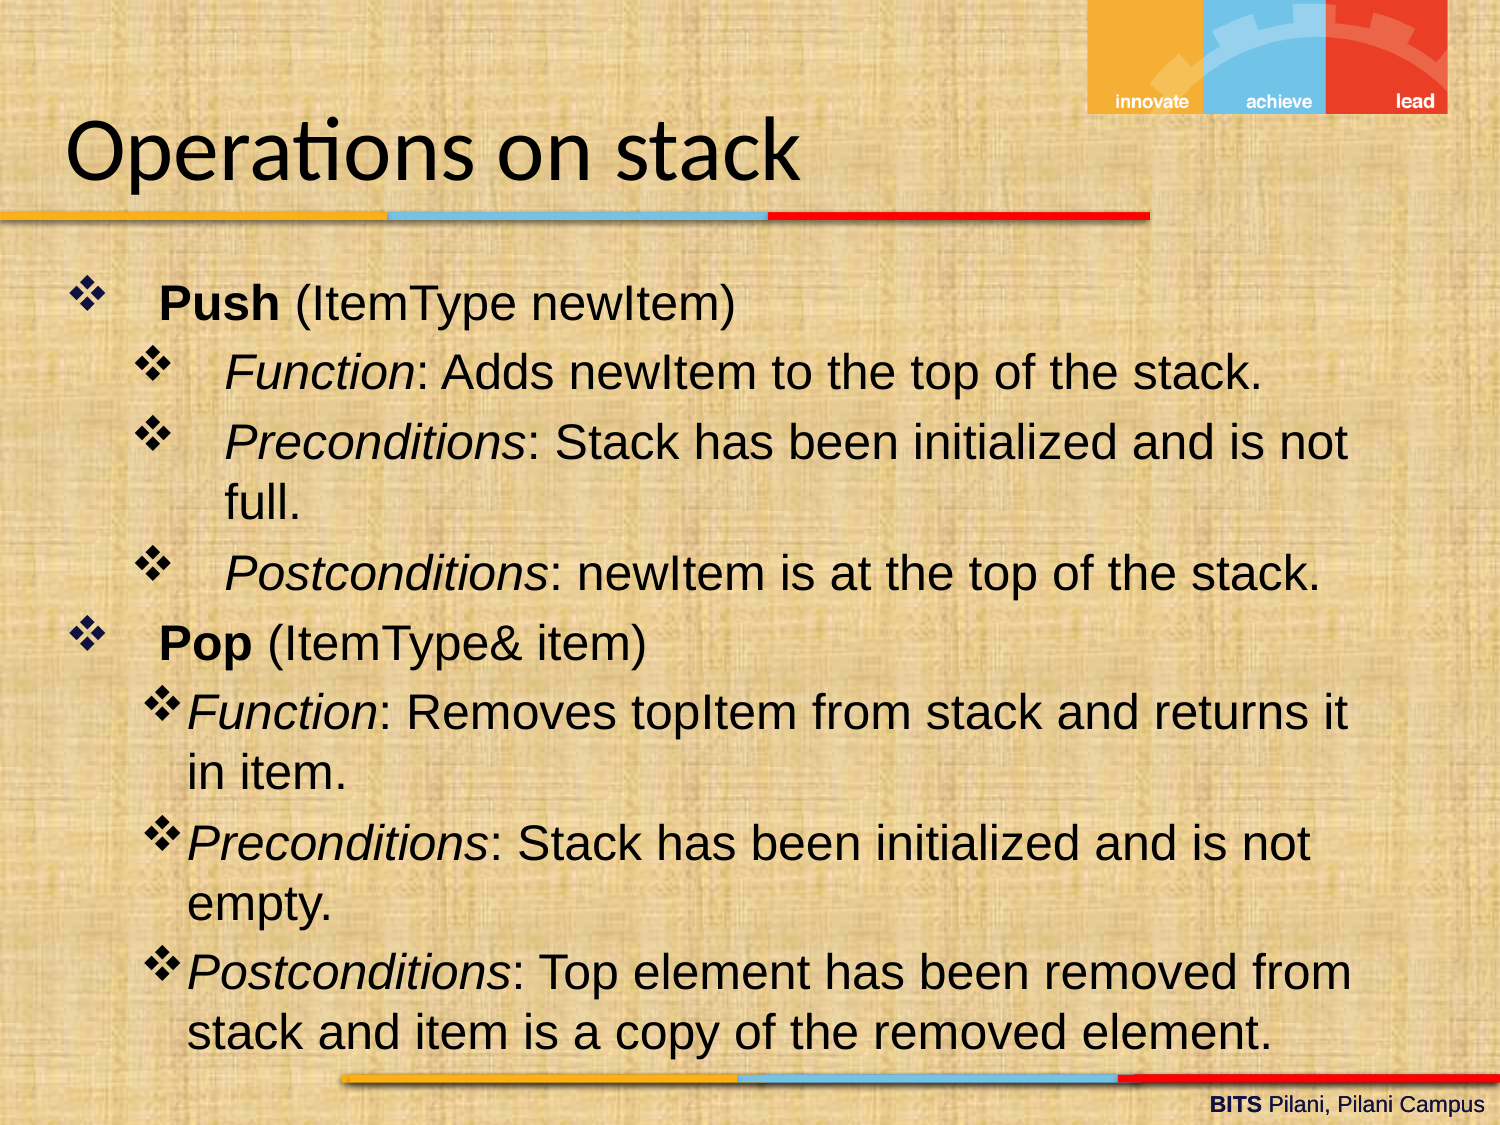

Operations on stack
Push (ItemType newItem)
Function: Adds newItem to the top of the stack.
Preconditions: Stack has been initialized and is not full.
Postconditions: newItem is at the top of the stack.
Pop (ItemType& item)
Function: Removes topItem from stack and returns it in item.
Preconditions: Stack has been initialized and is not empty.
Postconditions: Top element has been removed from stack and item is a copy of the removed element.